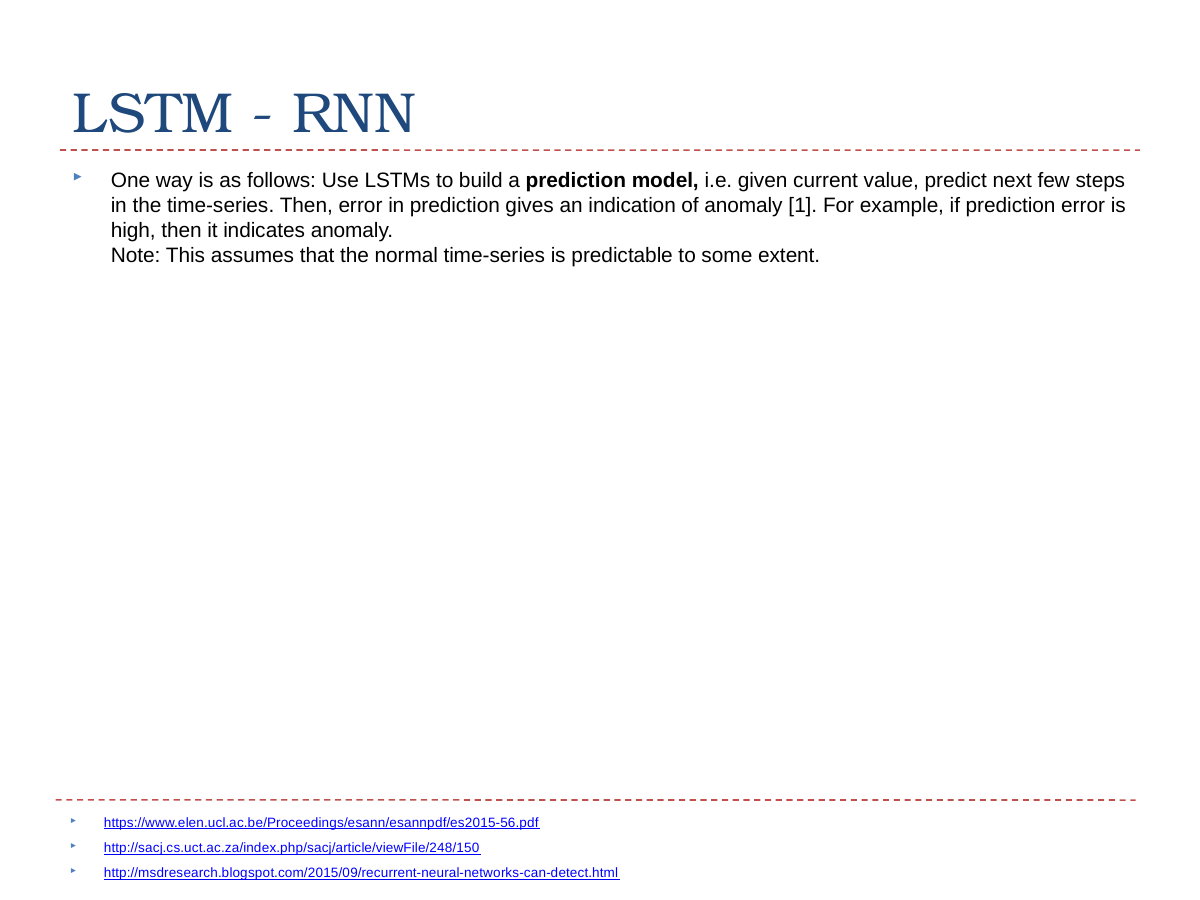

# LSTM - RNN
One way is as follows: Use LSTMs to build a prediction model, i.e. given current value, predict next few steps in the time-series. Then, error in prediction gives an indication of anomaly [1]. For example, if prediction error is high, then it indicates anomaly.
Note: This assumes that the normal time-series is predictable to some extent.
https://www.elen.ucl.ac.be/Proceedings/esann/esannpdf/es2015-56.pdf
http://sacj.cs.uct.ac.za/index.php/sacj/article/viewFile/248/150
http://msdresearch.blogspot.com/2015/09/recurrent-neural-networks-can-detect.html